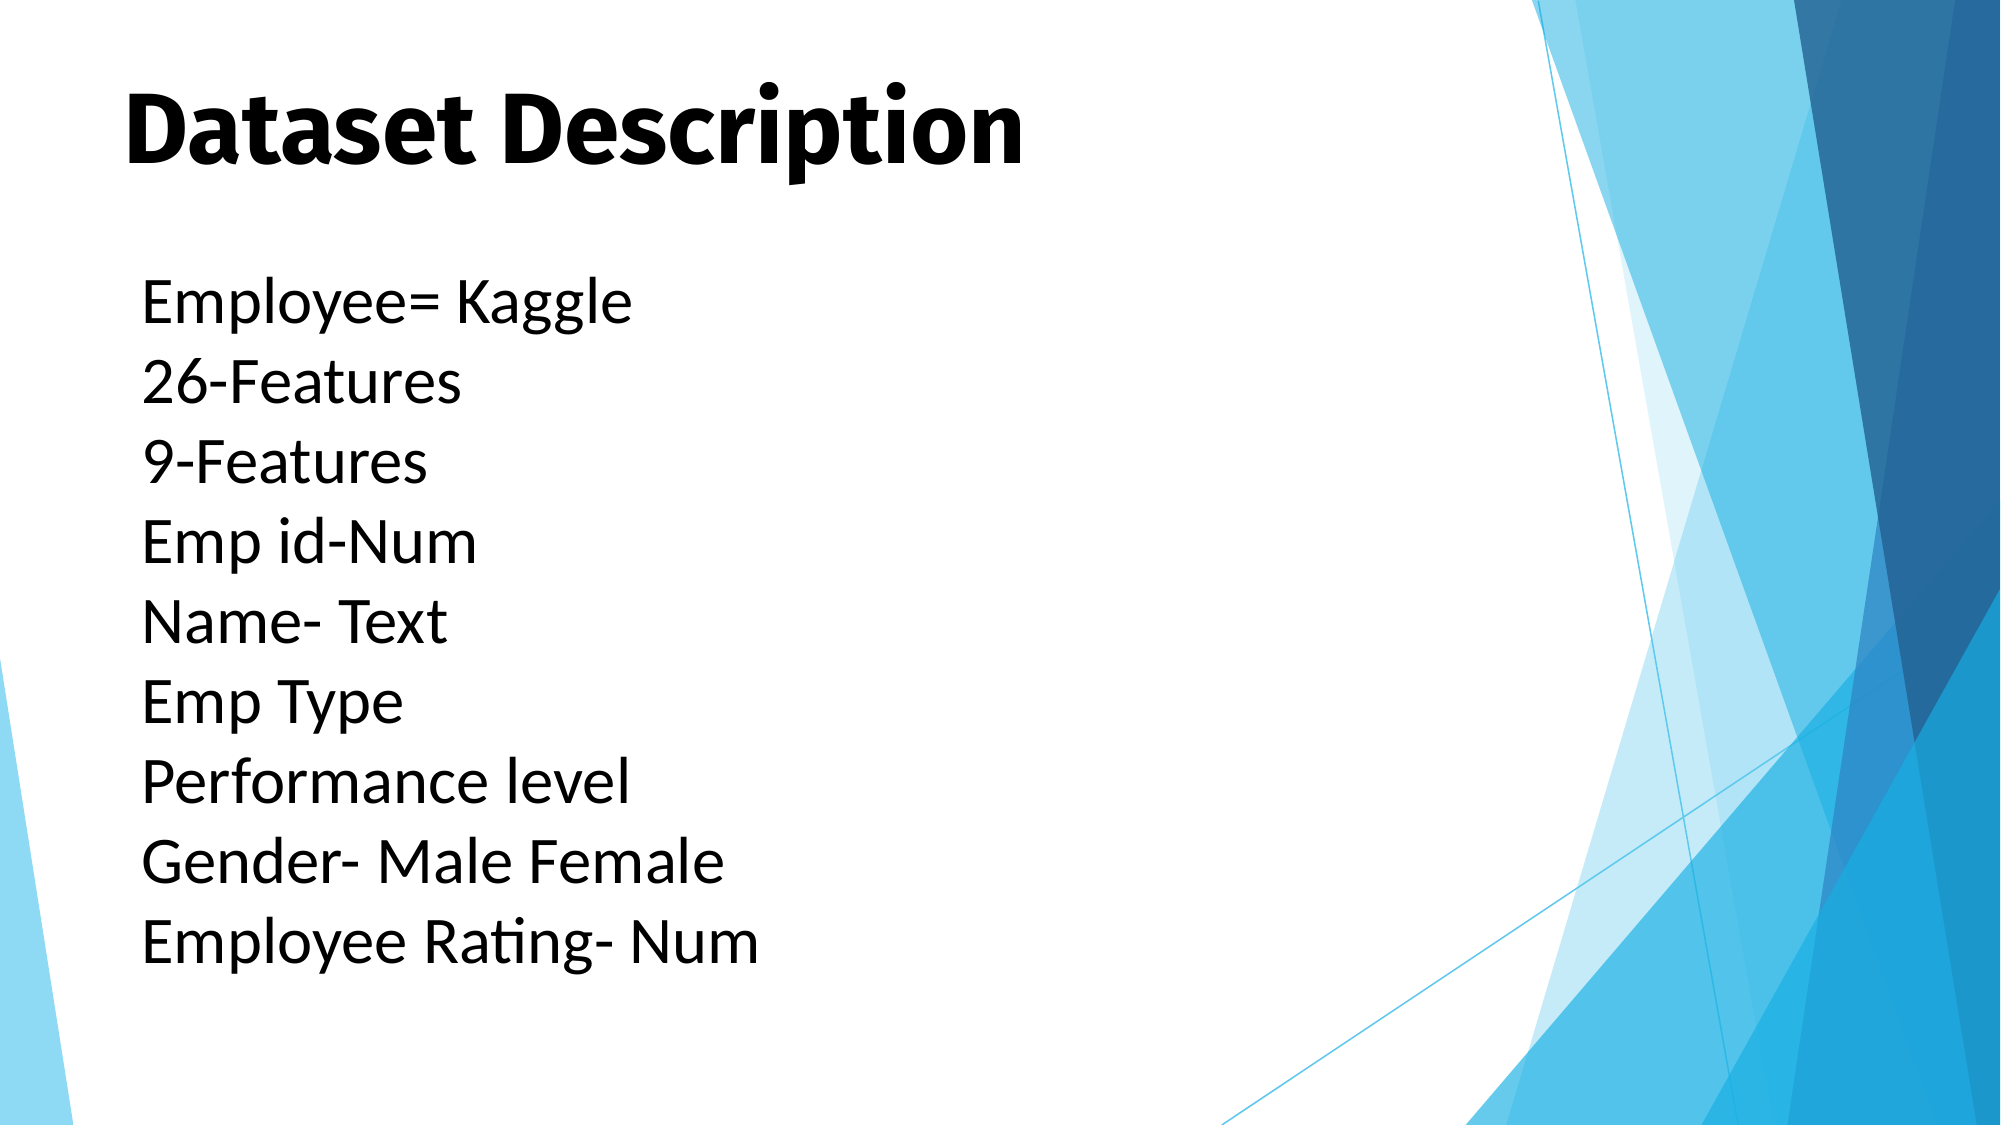

# Dataset Description
Employee= Kaggle
26-Features
9-Features
Emp id-Num
Name- Text
Emp Type
Performance level
Gender- Male Female
Employee Rating- Num